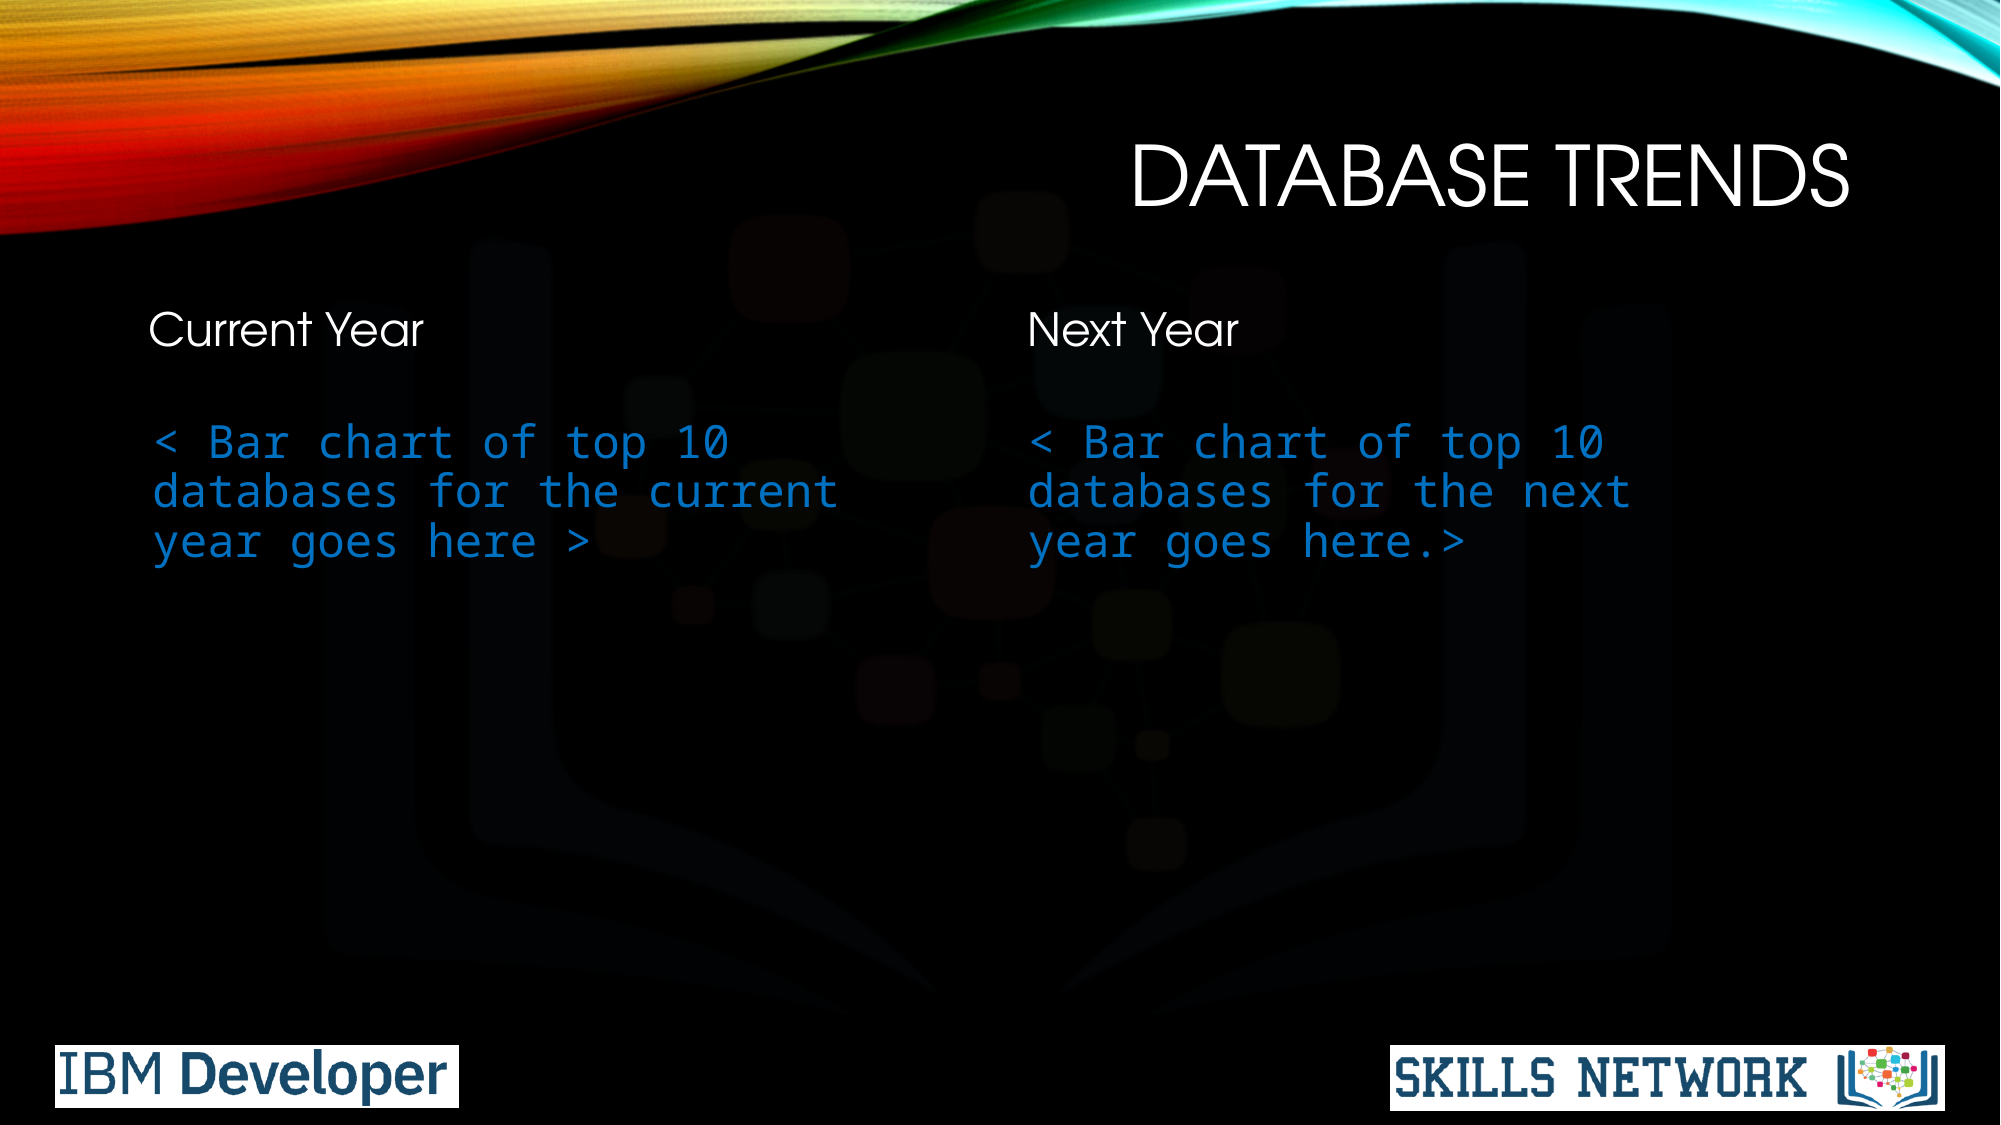

# DATABASE TRENDS
Current Year
Next Year
< Bar chart of top 10 databases for the current year goes here >
< Bar chart of top 10 databases for the next year goes here.>